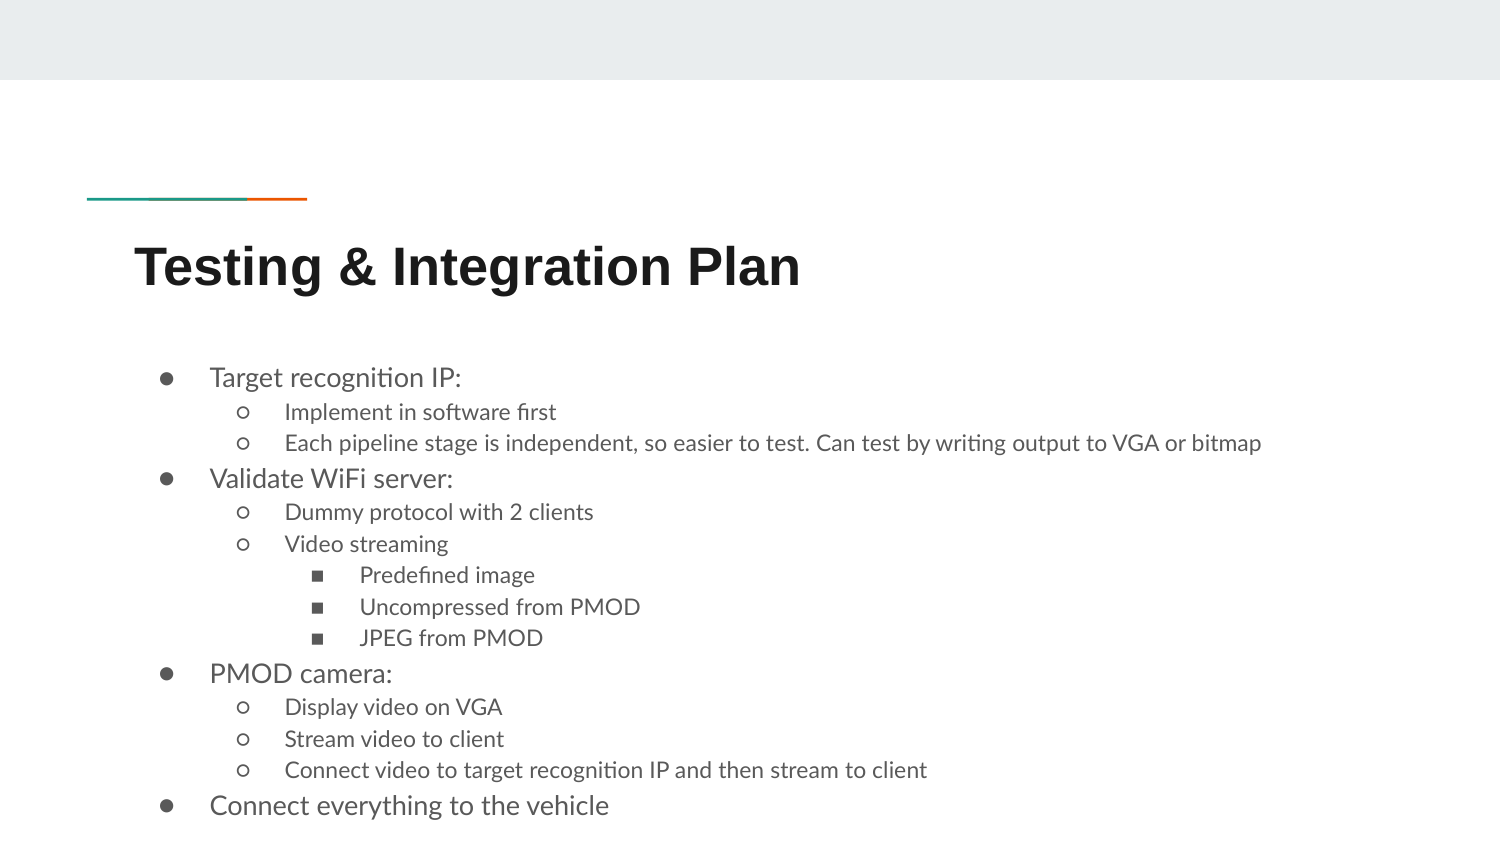

# Testing & Integration Plan
Target recognition IP:
Implement in software first
Each pipeline stage is independent, so easier to test. Can test by writing output to VGA or bitmap
Validate WiFi server:
Dummy protocol with 2 clients
Video streaming
Predefined image
Uncompressed from PMOD
JPEG from PMOD
PMOD camera:
Display video on VGA
Stream video to client
Connect video to target recognition IP and then stream to client
Connect everything to the vehicle